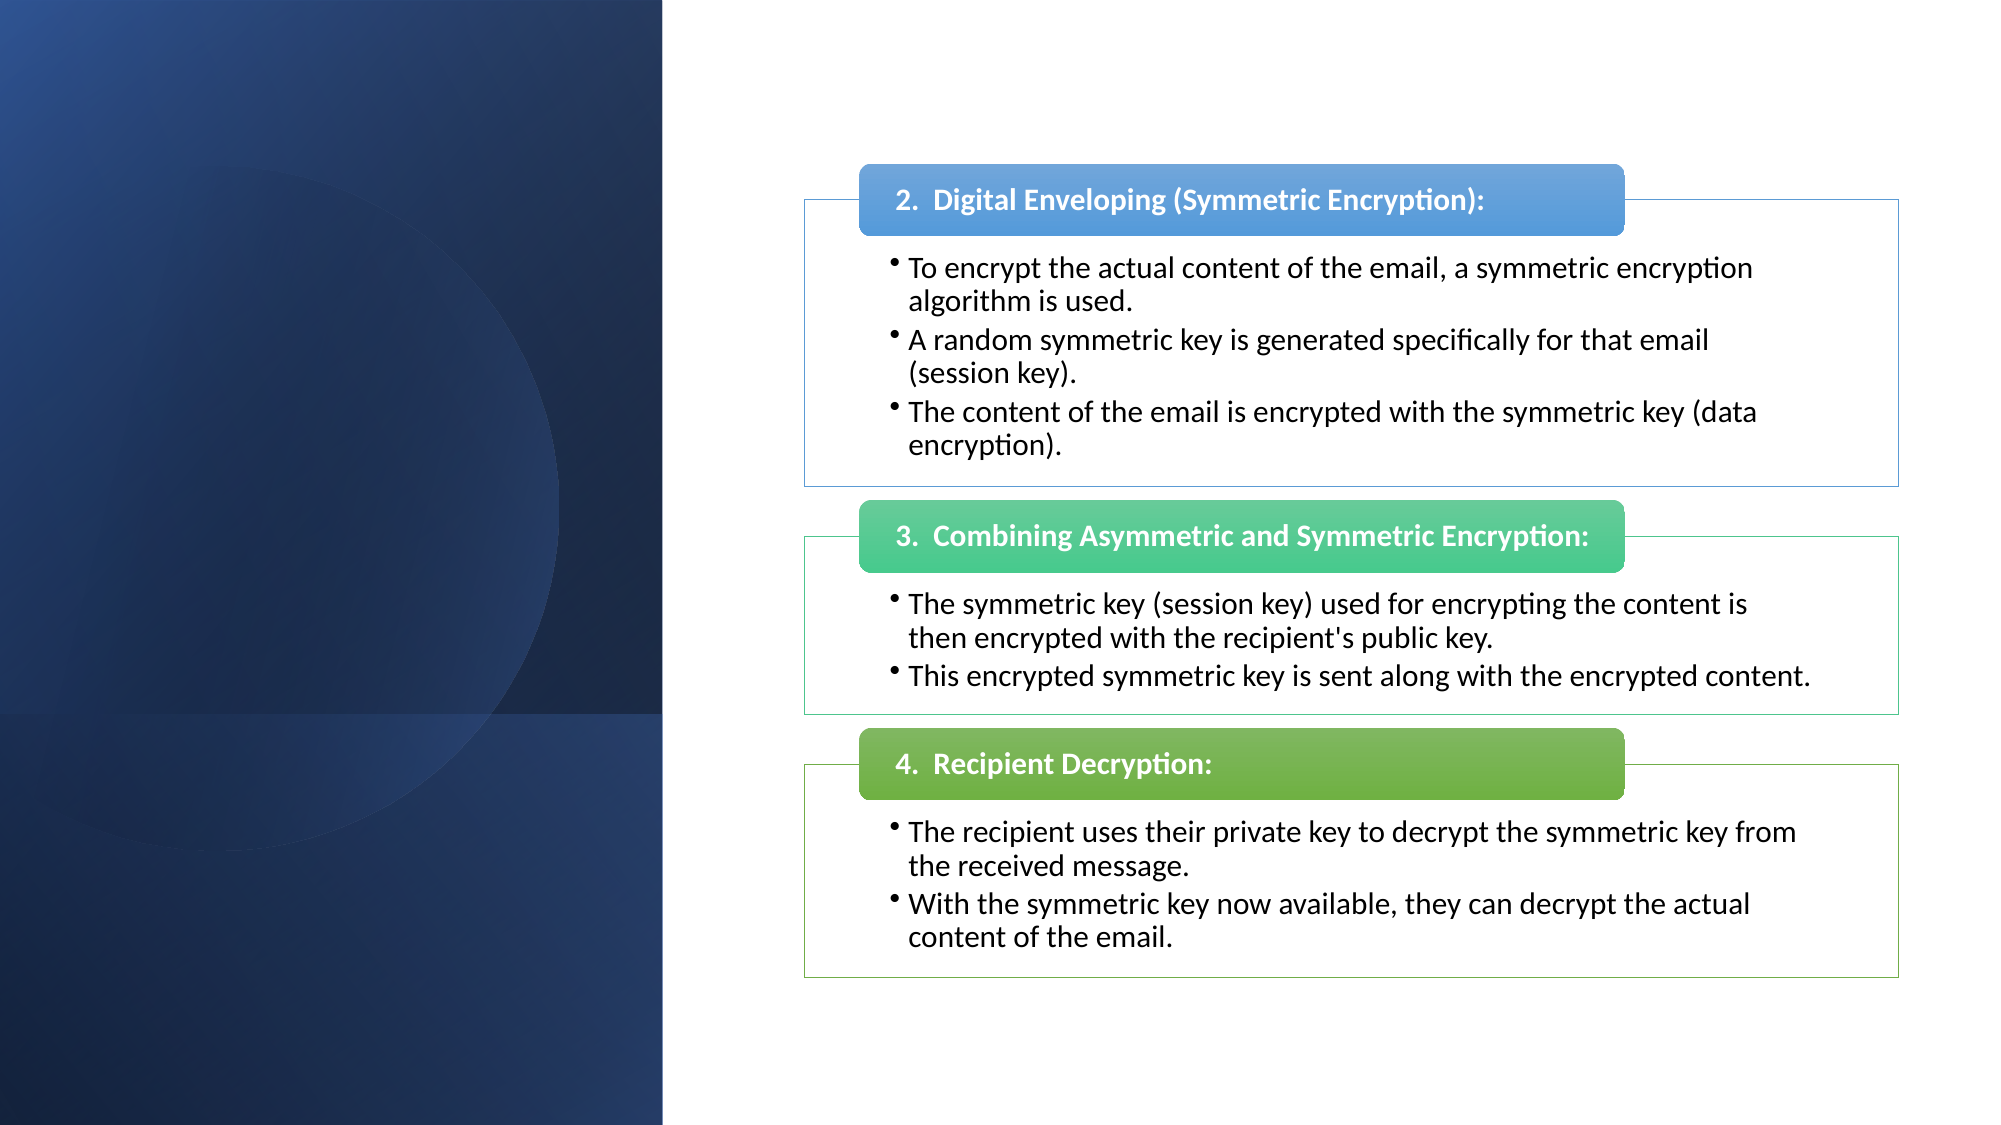

To encrypt the actual content of the email, a symmetric encryption algorithm is used.
A random symmetric key is generated specifically for that email (session key).
The content of the email is encrypted with the symmetric key (data encryption).
2.  Digital Enveloping (Symmetric Encryption):
The symmetric key (session key) used for encrypting the content is then encrypted with the recipient's public key.
This encrypted symmetric key is sent along with the encrypted content.
3.  Combining Asymmetric and Symmetric Encryption:
The recipient uses their private key to decrypt the symmetric key from the received message.
With the symmetric key now available, they can decrypt the actual content of the email.
4.  Recipient Decryption: